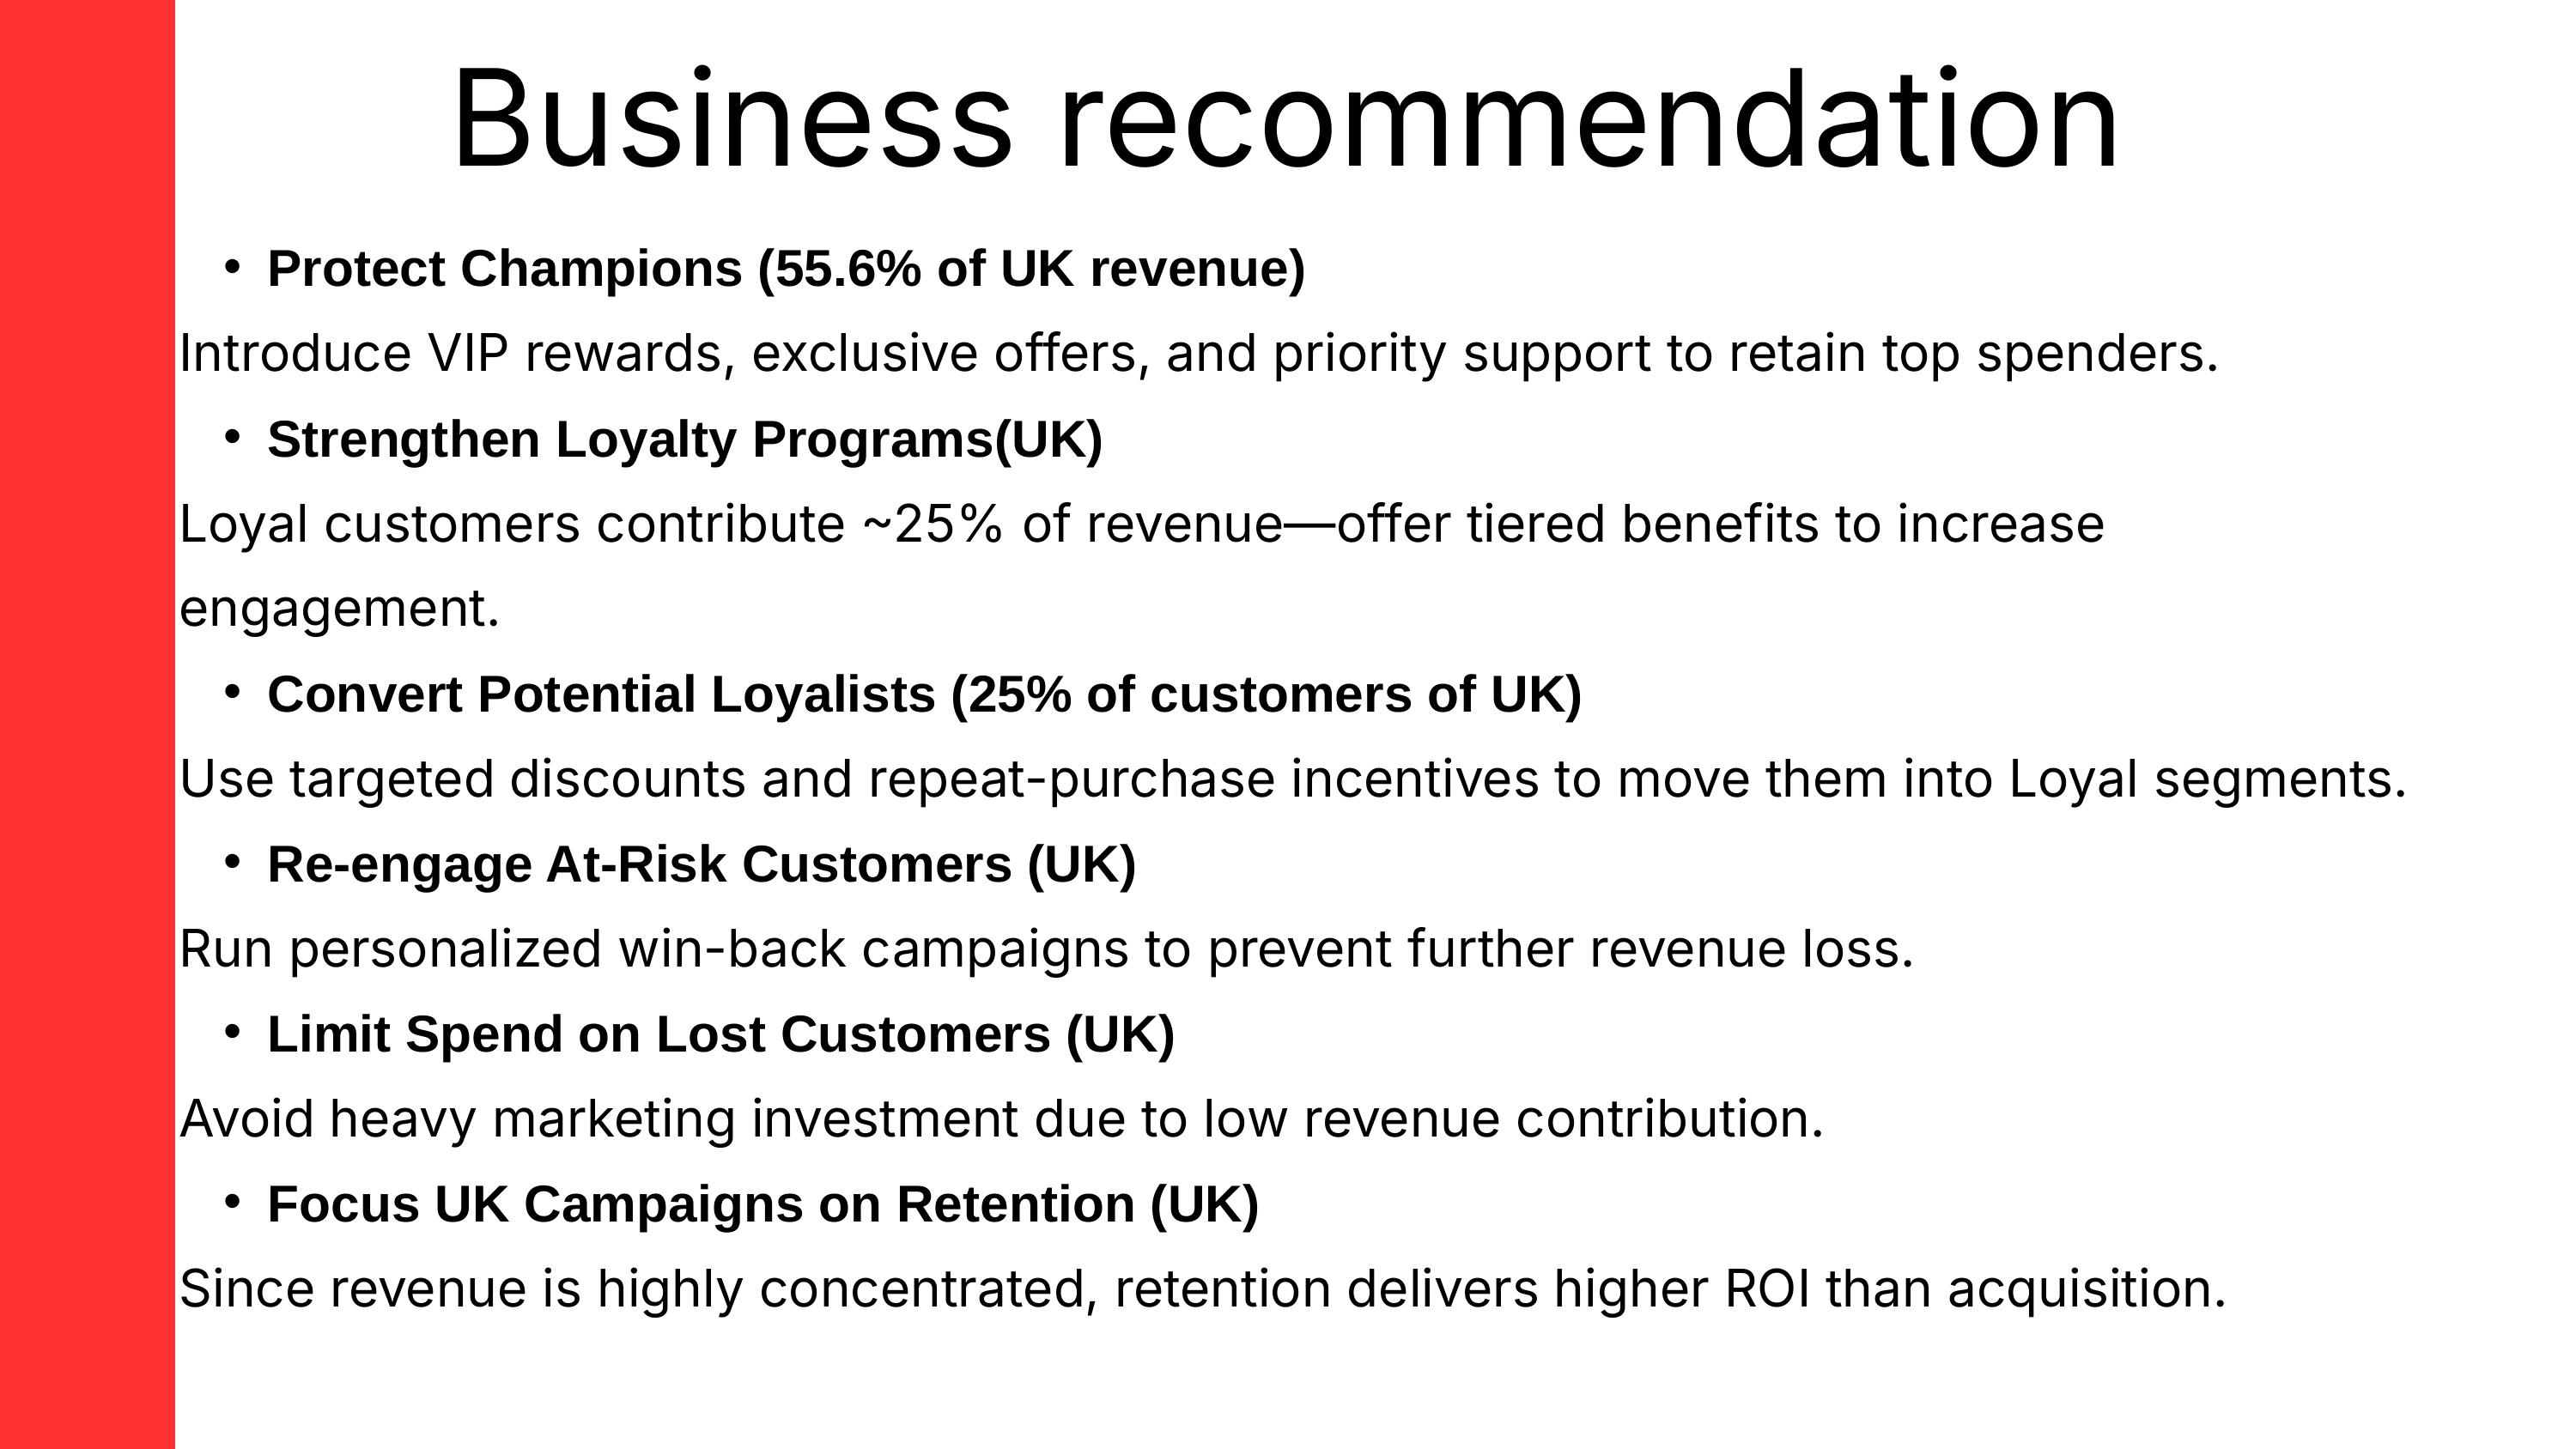

Business recommendation
Protect Champions (55.6% of UK revenue)
Introduce VIP rewards, exclusive offers, and priority support to retain top spenders.
Strengthen Loyalty Programs(UK)
Loyal customers contribute ~25% of revenue—offer tiered benefits to increase engagement.
Convert Potential Loyalists (25% of customers of UK)
Use targeted discounts and repeat-purchase incentives to move them into Loyal segments.
Re-engage At-Risk Customers (UK)
Run personalized win-back campaigns to prevent further revenue loss.
Limit Spend on Lost Customers (UK)
Avoid heavy marketing investment due to low revenue contribution.
Focus UK Campaigns on Retention (UK)
Since revenue is highly concentrated, retention delivers higher ROI than acquisition.